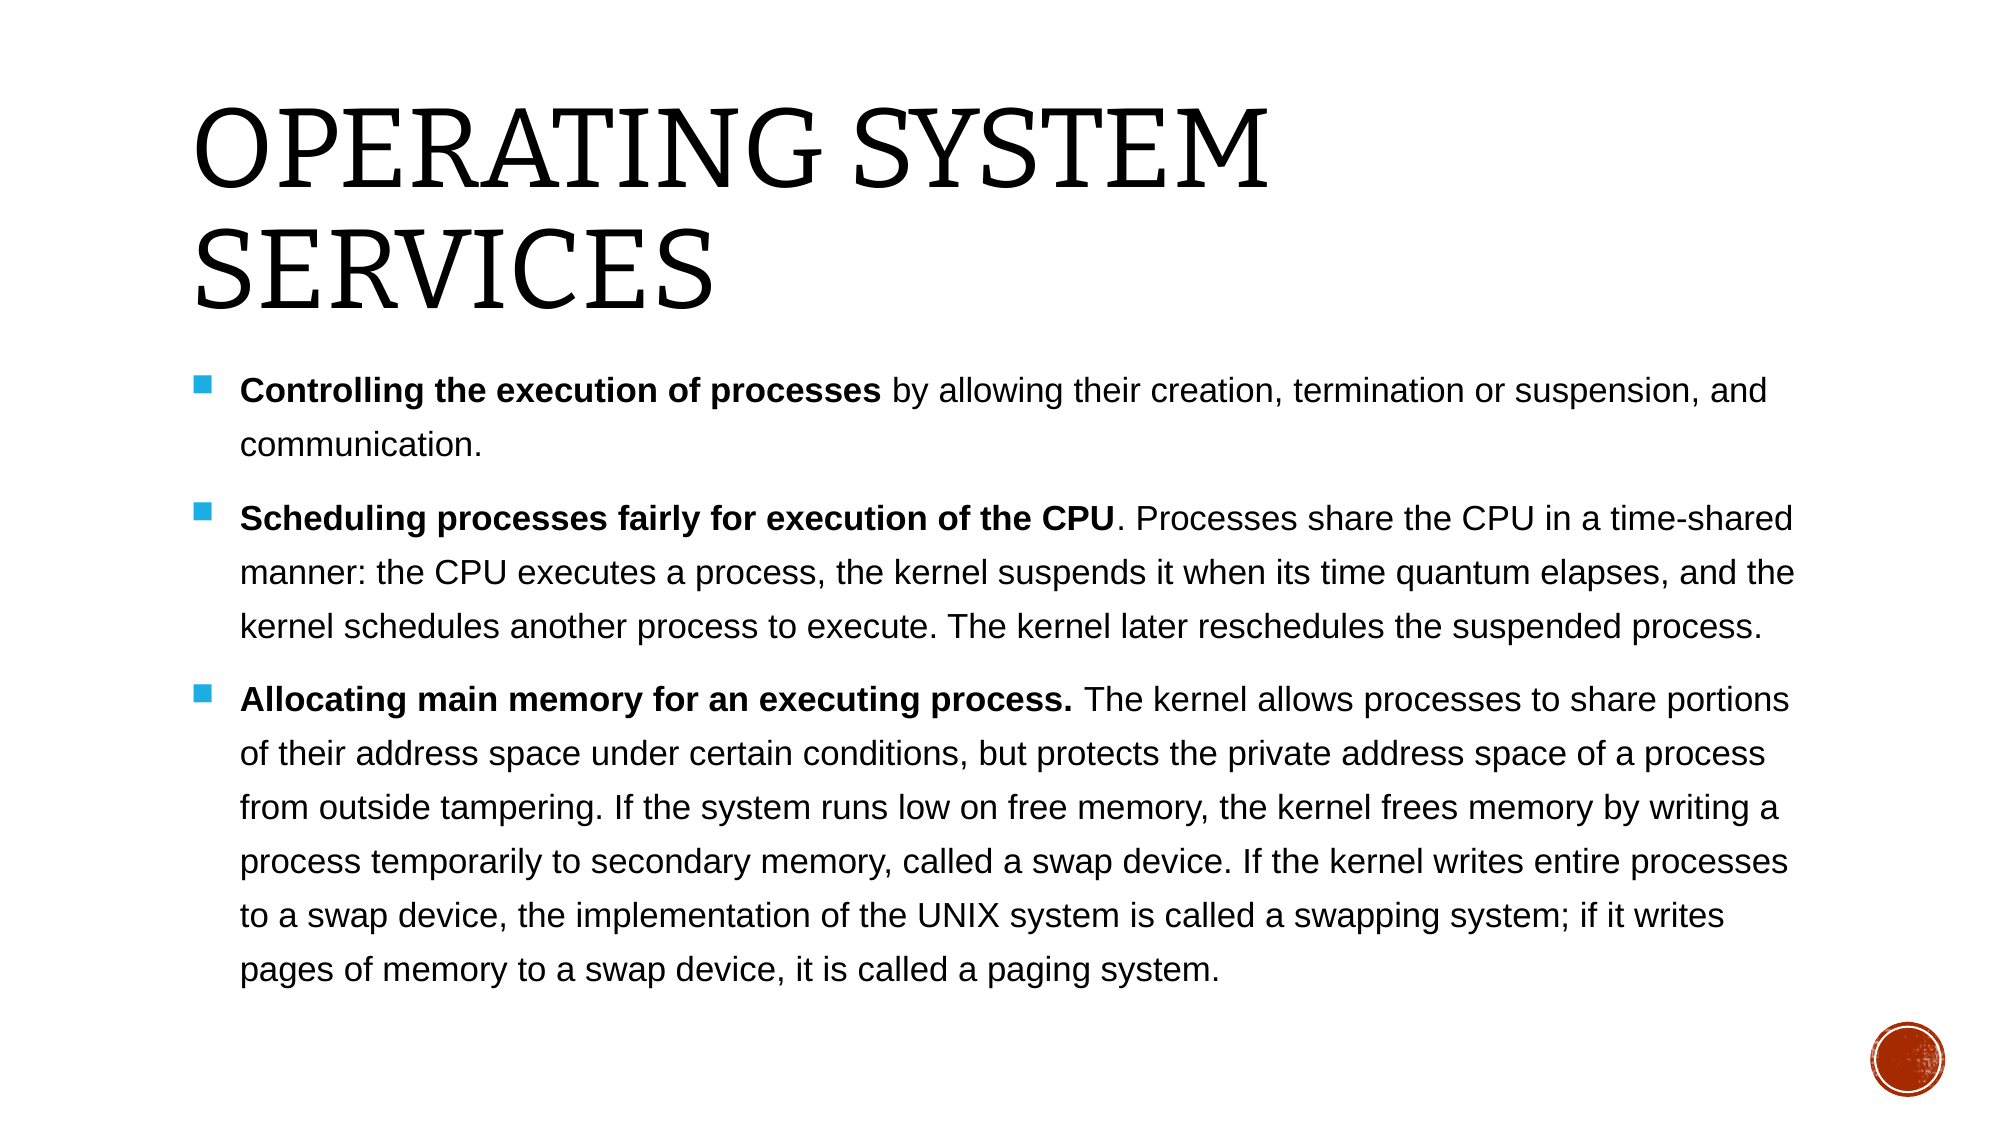

# Operating system services
Controlling the execution of processes by allowing their creation, termination or suspension, and communication.
Scheduling processes fairly for execution of the CPU. Processes share the CPU in a time-shared manner: the CPU executes a process, the kernel suspends it when its time quantum elapses, and the kernel schedules another process to execute. The kernel later reschedules the suspended process.
Allocating main memory for an executing process. The kernel allows processes to share portions of their address space under certain conditions, but protects the private address space of a process from outside tampering. If the system runs low on free memory, the kernel frees memory by writing a process temporarily to secondary memory, called a swap device. If the kernel writes entire processes to a swap device, the implementation of the UNIX system is called a swapping system; if it writes pages of memory to a swap device, it is called a paging system.